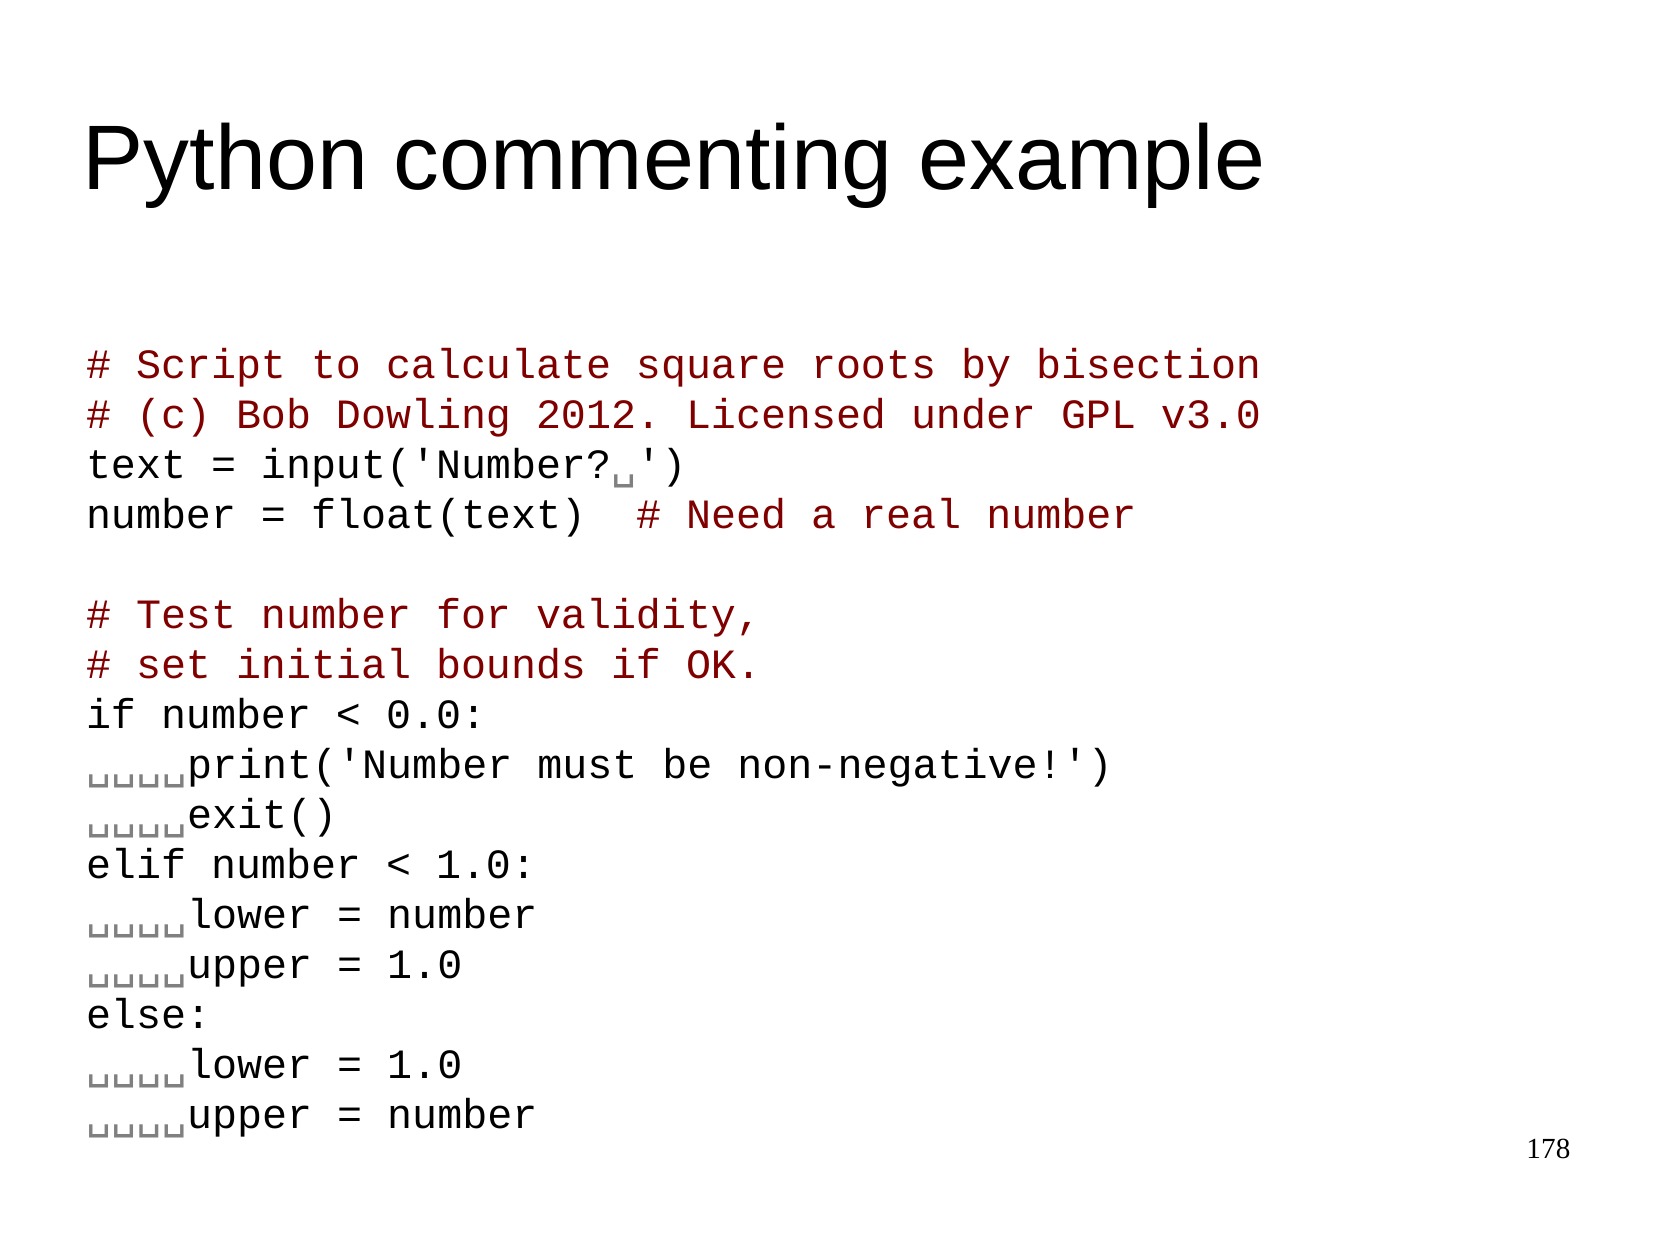

Python commenting example
# Script to calculate square roots by bisection
# (c) Bob Dowling 2012. Licensed under GPL v3.0
text = input('Number?␣')
number = float(text)  # Need a real number

# Test number for validity,
# set initial bounds if OK.
if number < 0.0:
␣␣␣␣print('Number must be non-negative!')
␣␣␣␣exit()
elif number < 1.0:
␣␣␣␣lower = number
␣␣␣␣upper = 1.0
else:
␣␣␣␣lower = 1.0
␣␣␣␣upper = number

178